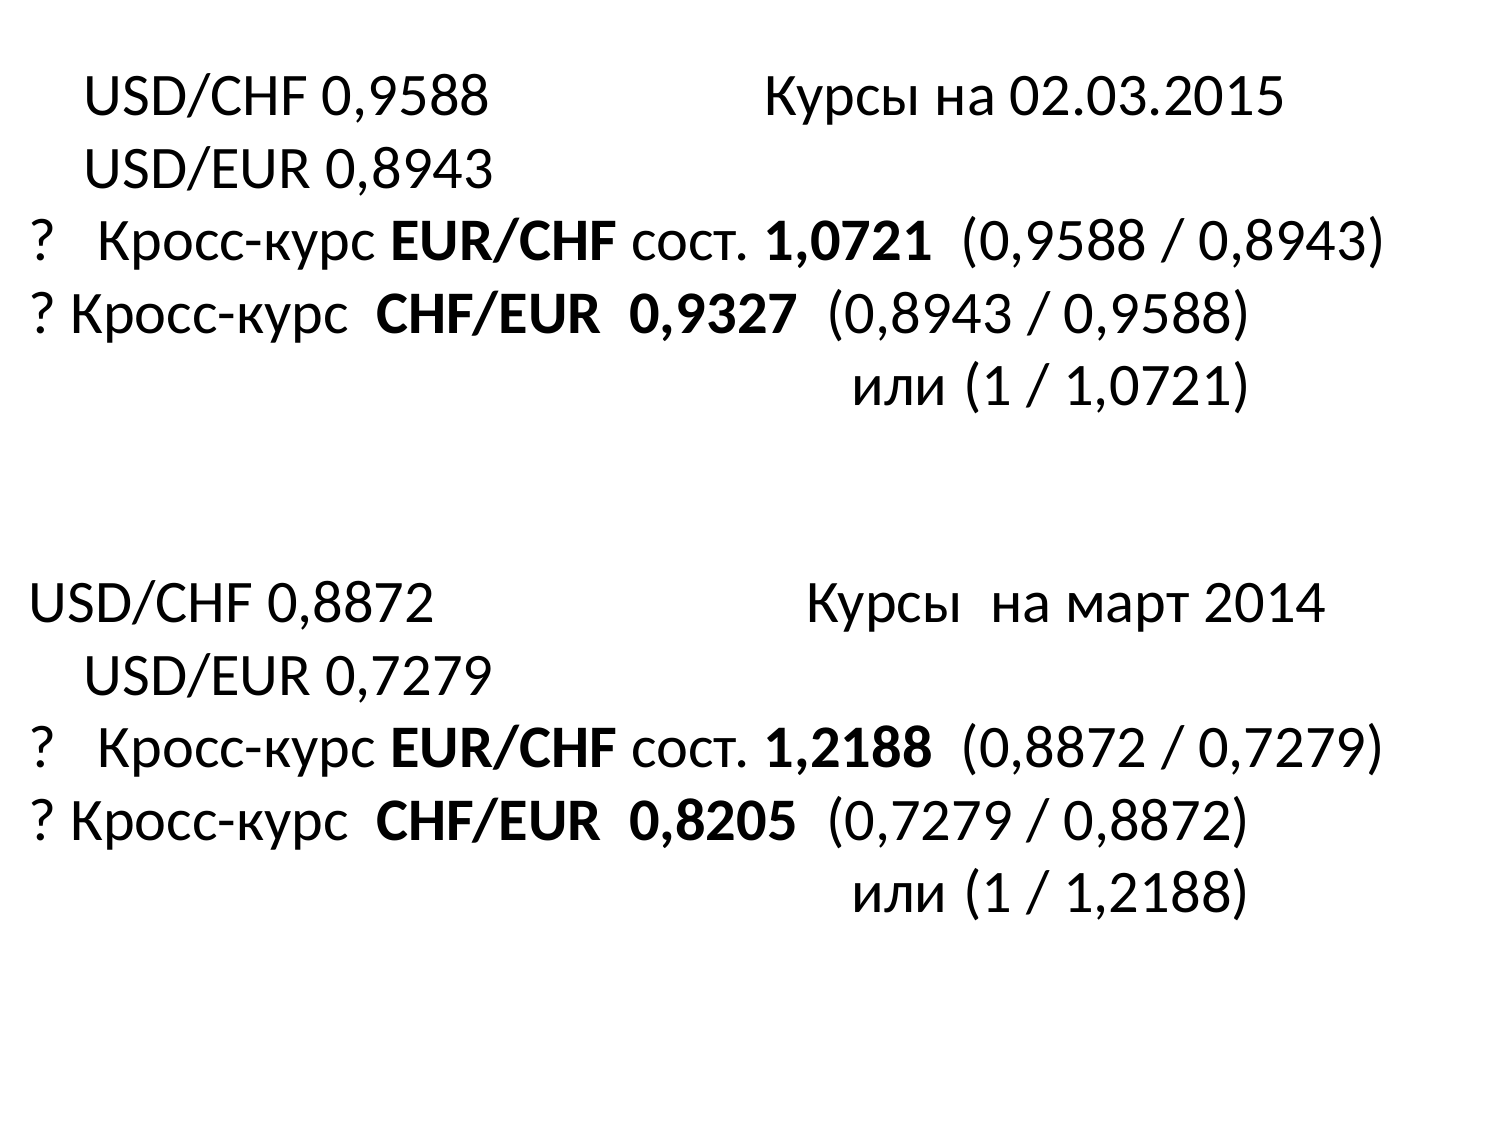

# USD/CHF 0,9588                    Курсы на 02.03.2015 USD/EUR 0,8943 ?   Кросс-курс EUR/CHF сост. 1,0721  (0,9588 / 0,8943) ? Кросс-курс  CHF/EUR  0,9327  (0,8943 / 0,9588) или (1 / 1,0721) USD/CHF 0,8872                           Курсы  на март 2014 USD/EUR 0,7279 ?   Кросс-курс EUR/CHF сост. 1,2188  (0,8872 / 0,7279) ? Кросс-курс  CHF/EUR  0,8205  (0,7279 / 0,8872) или (1 / 1,2188)